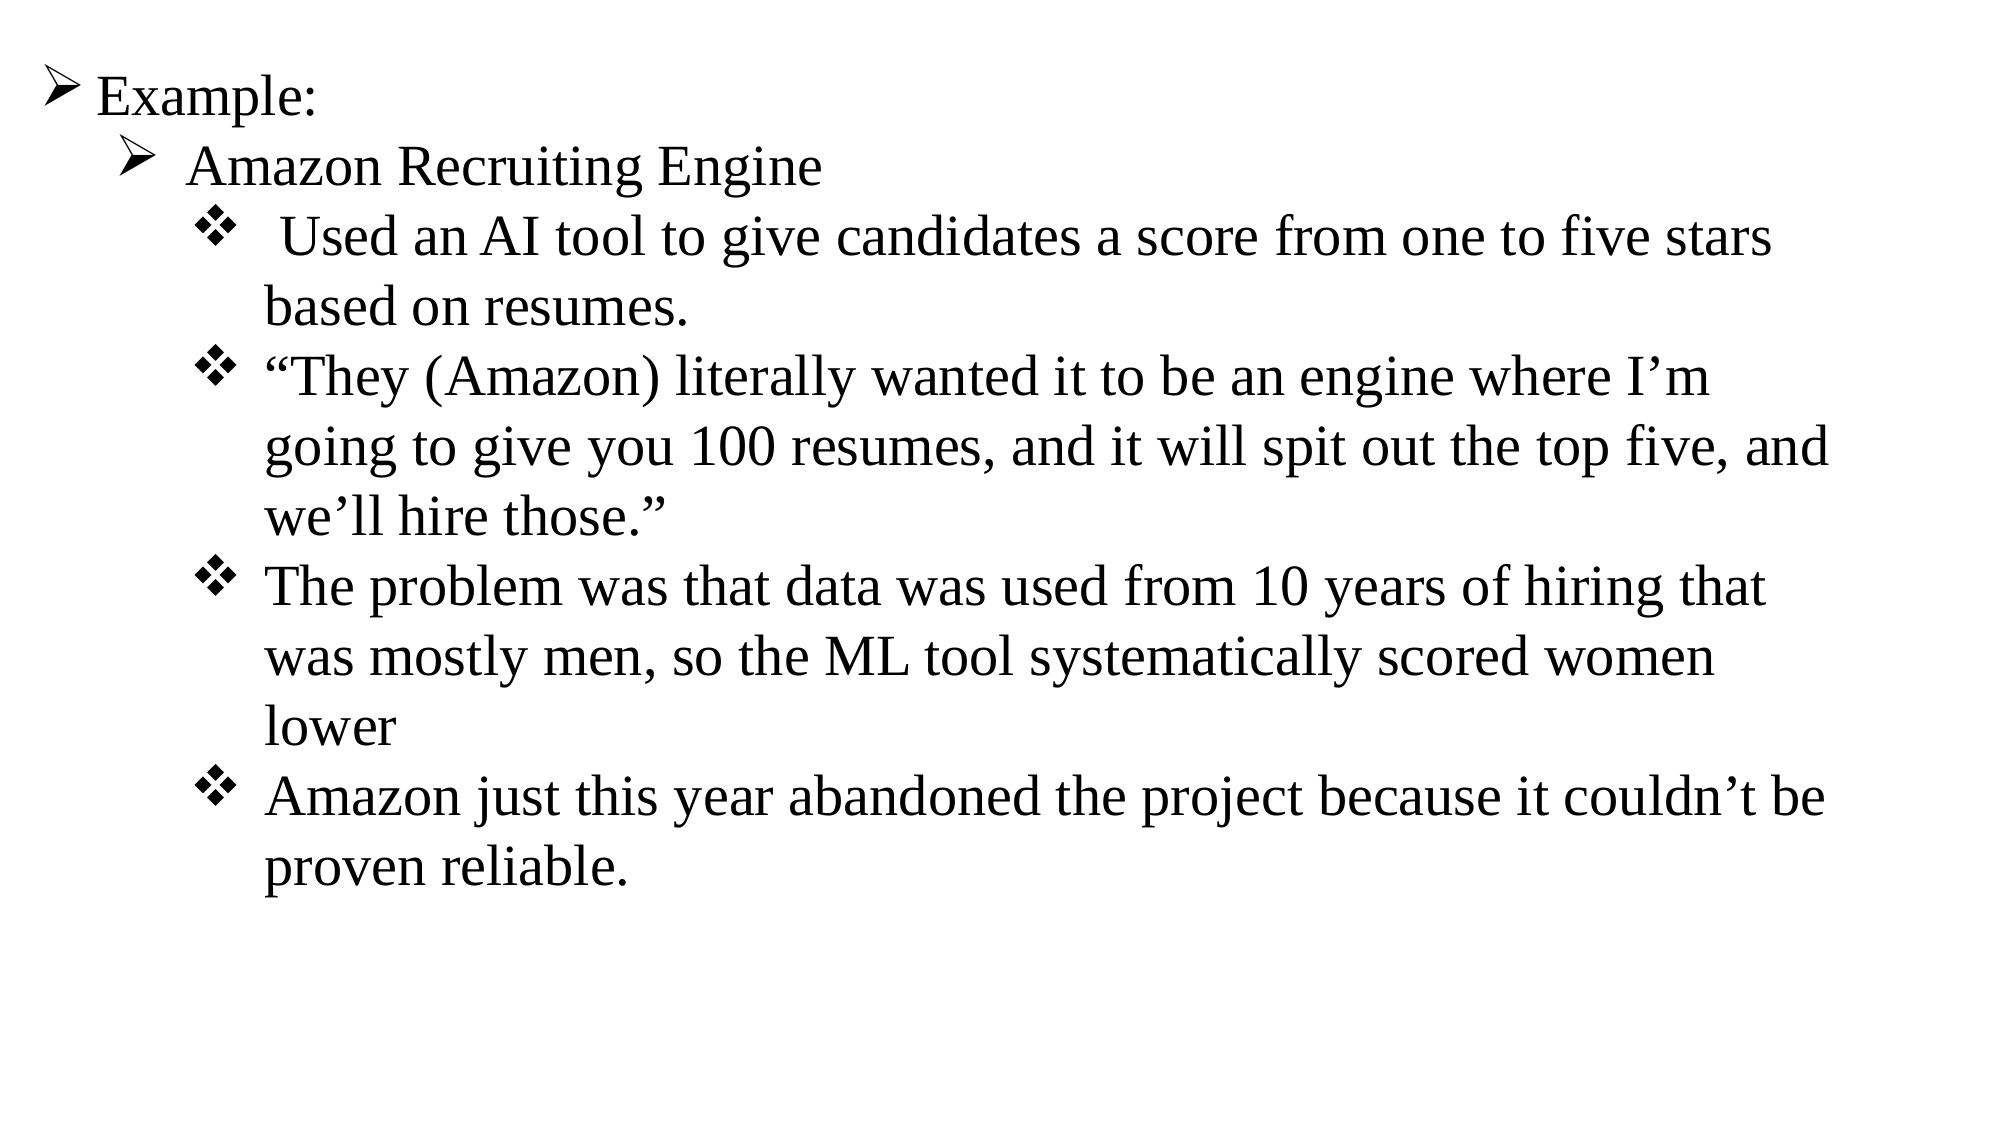

Machine Learning Bias and Social Science Methods: Examples
Example:
 Amazon Recruiting Engine
 Used an AI tool to give candidates a score from one to five stars based on resumes.
“They (Amazon) literally wanted it to be an engine where I’m going to give you 100 resumes, and it will spit out the top five, and we’ll hire those.”
The problem was that data was used from 10 years of hiring that was mostly men, so the ML tool systematically scored women lower
Amazon just this year abandoned the project because it couldn’t be proven reliable.